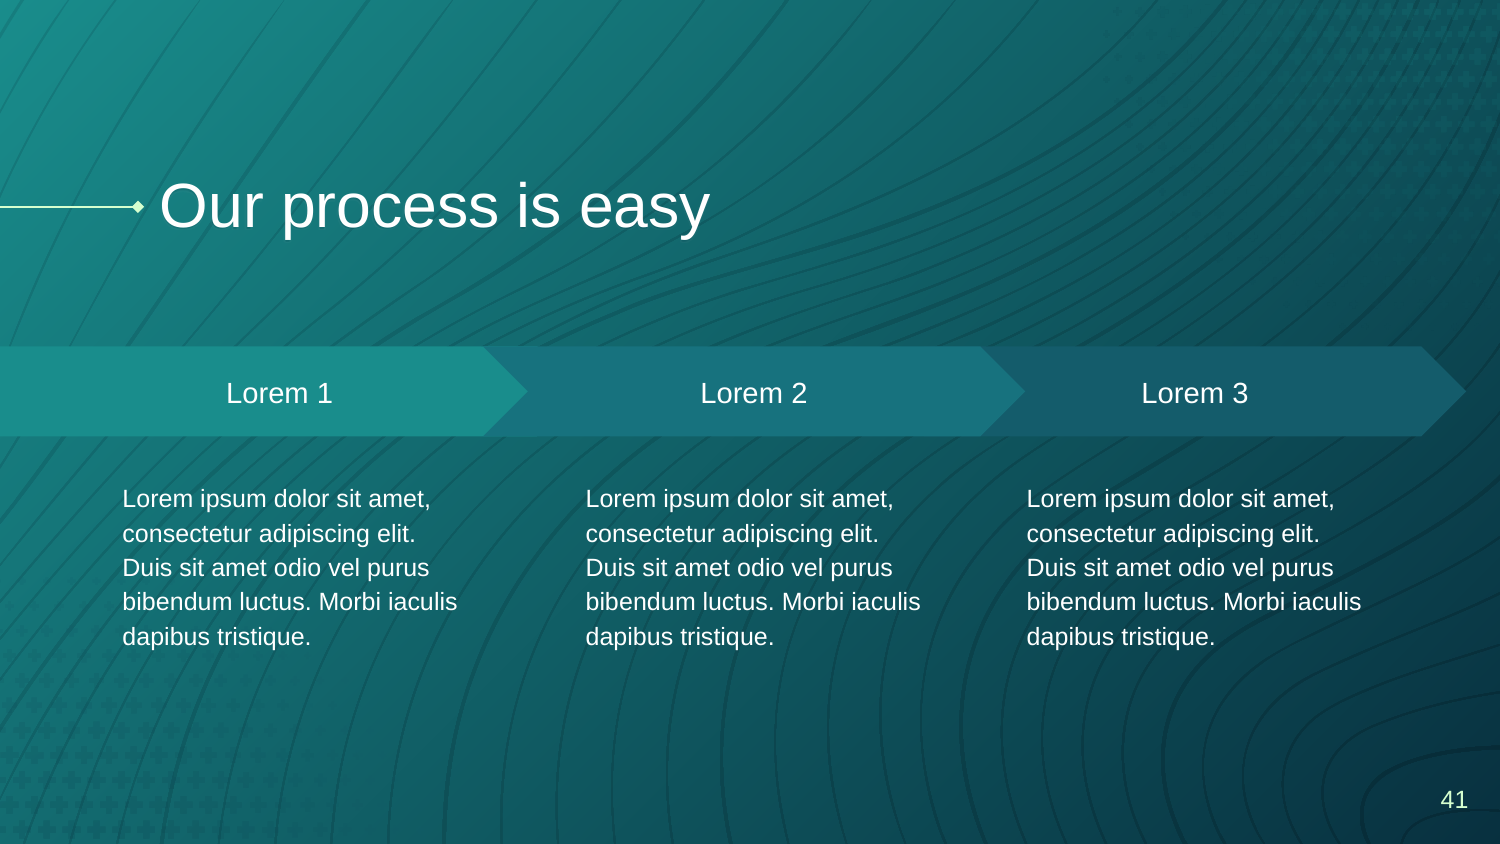

# Our process is easy
Lorem 2
Lorem ipsum dolor sit amet, consectetur adipiscing elit. Duis sit amet odio vel purus bibendum luctus. Morbi iaculis dapibus tristique.
Lorem 3
Lorem ipsum dolor sit amet, consectetur adipiscing elit. Duis sit amet odio vel purus bibendum luctus. Morbi iaculis dapibus tristique.
Lorem 1
Lorem ipsum dolor sit amet, consectetur adipiscing elit. Duis sit amet odio vel purus bibendum luctus. Morbi iaculis dapibus tristique.
41